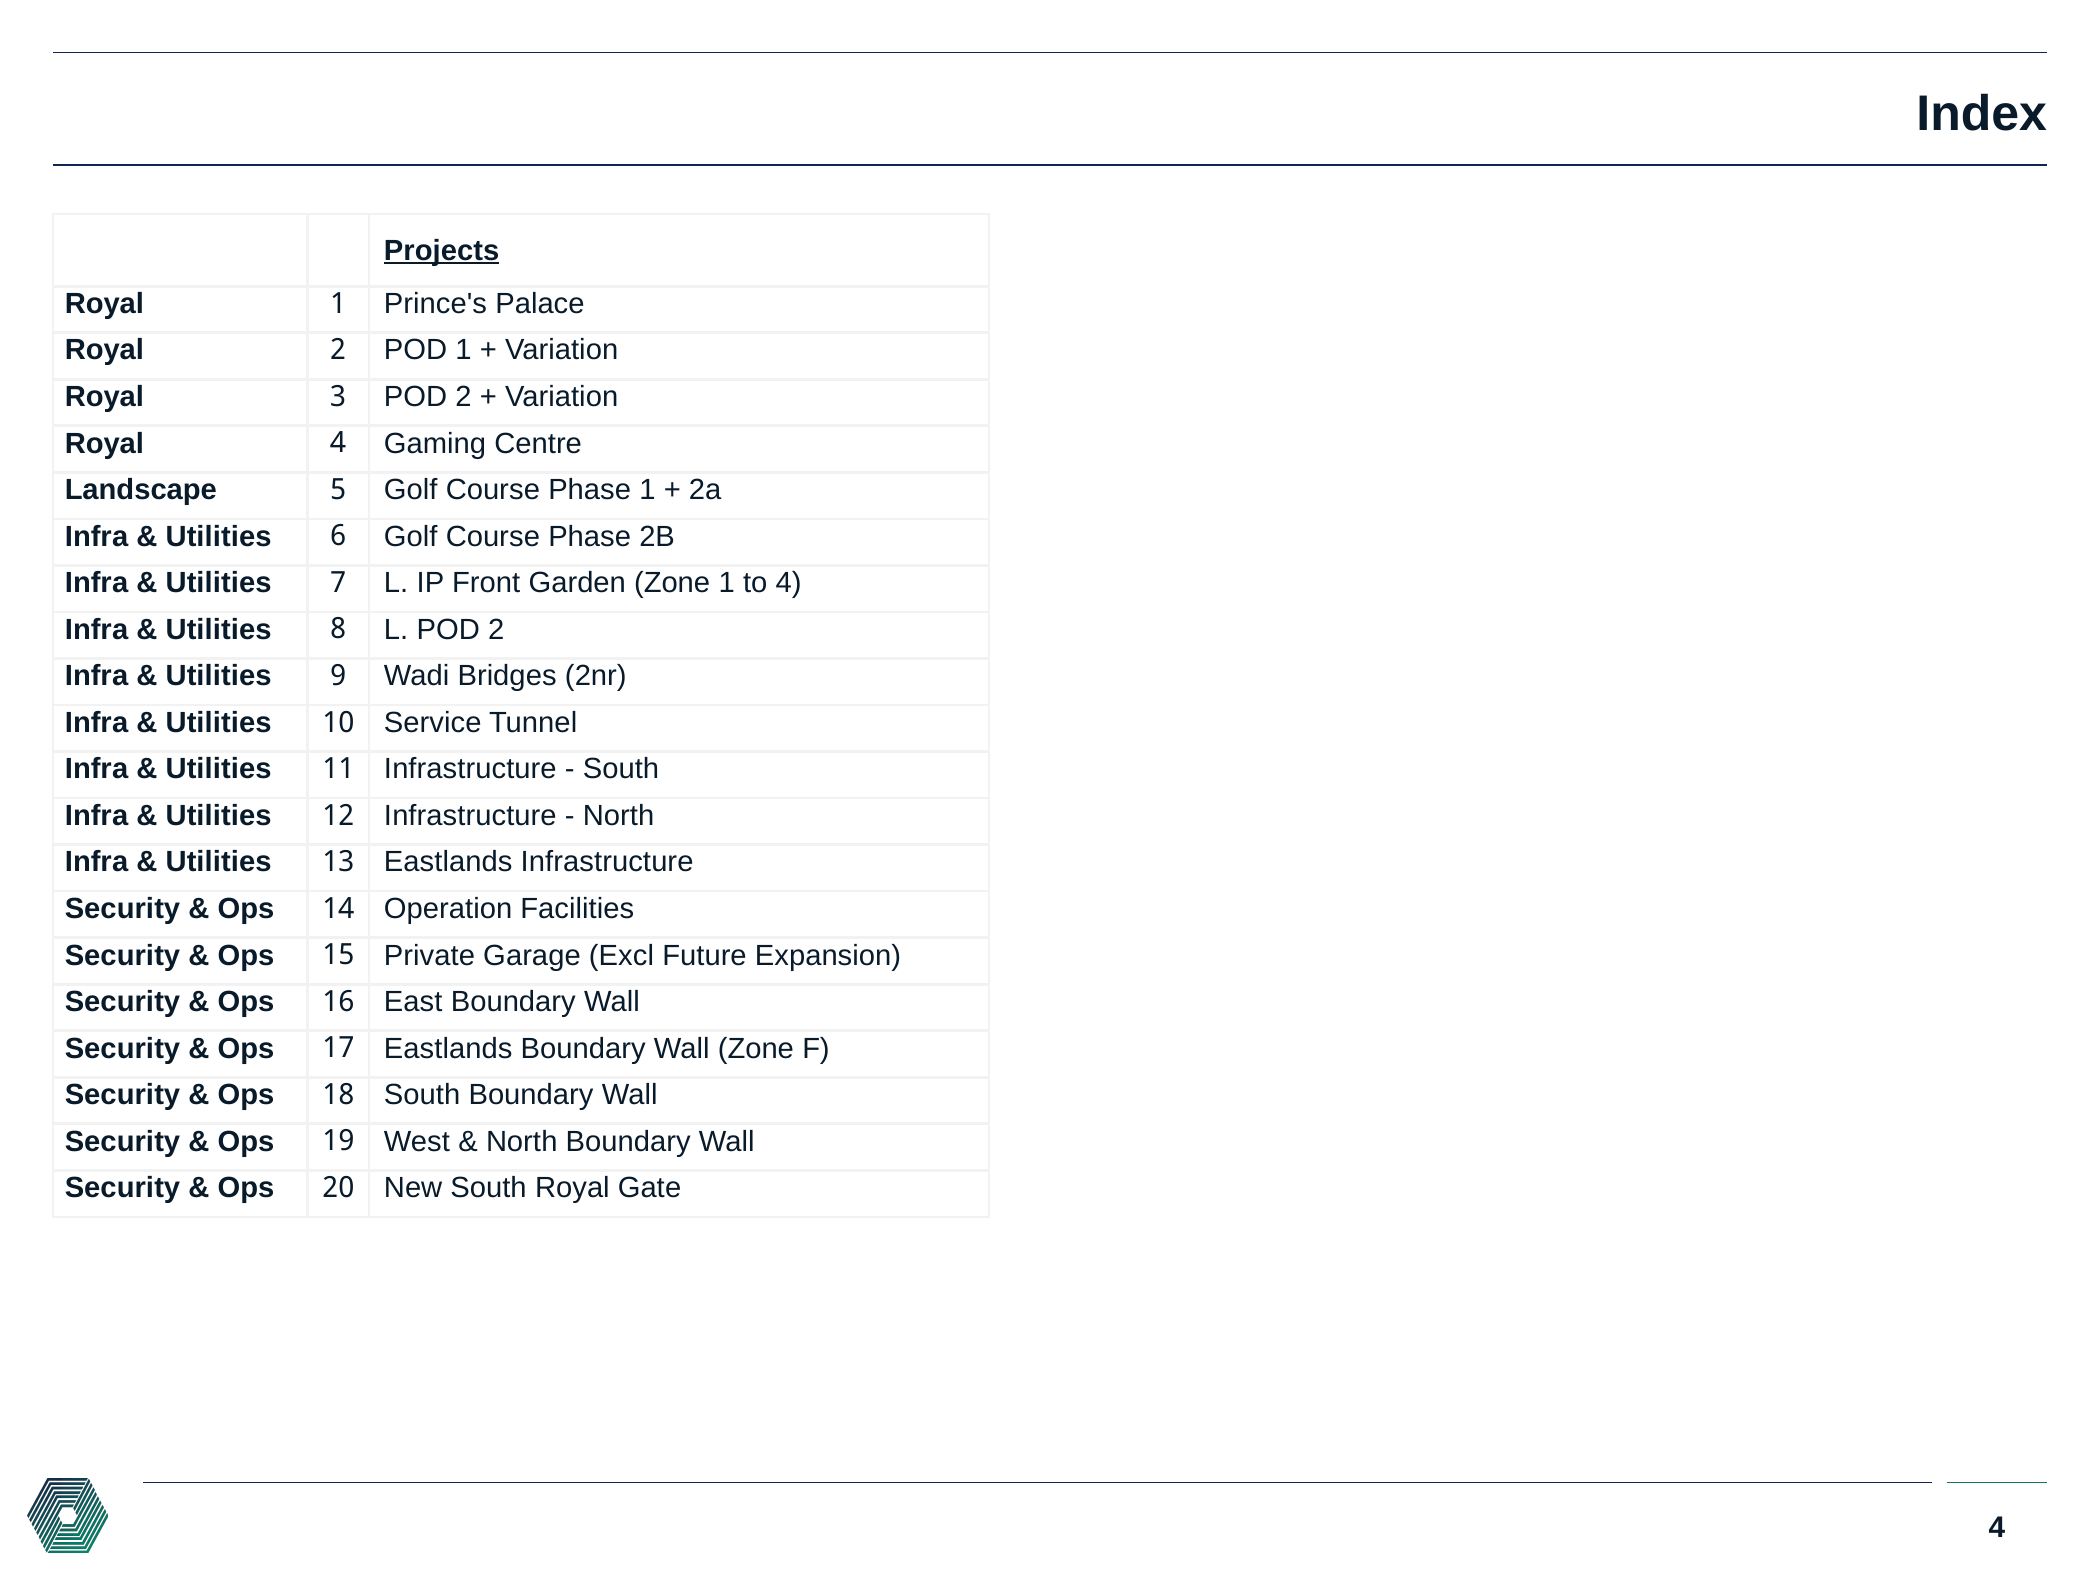

Index
|  |  | Projects |
| --- | --- | --- |
| Royal | 1 | Prince's Palace |
| Royal | 2 | POD 1 + Variation |
| Royal | 3 | POD 2 + Variation |
| Royal | 4 | Gaming Centre |
| Landscape | 5 | Golf Course Phase 1 + 2a |
| Infra & Utilities | 6 | Golf Course Phase 2B |
| Infra & Utilities | 7 | L. IP Front Garden (Zone 1 to 4) |
| Infra & Utilities | 8 | L. POD 2 |
| Infra & Utilities | 9 | Wadi Bridges (2nr) |
| Infra & Utilities | 10 | Service Tunnel |
| Infra & Utilities | 11 | Infrastructure - South |
| Infra & Utilities | 12 | Infrastructure - North |
| Infra & Utilities | 13 | Eastlands Infrastructure |
| Security & Ops | 14 | Operation Facilities |
| Security & Ops | 15 | Private Garage (Excl Future Expansion) |
| Security & Ops | 16 | East Boundary Wall |
| Security & Ops | 17 | Eastlands Boundary Wall (Zone F) |
| Security & Ops | 18 | South Boundary Wall |
| Security & Ops | 19 | West & North Boundary Wall |
| Security & Ops | 20 | New South Royal Gate |